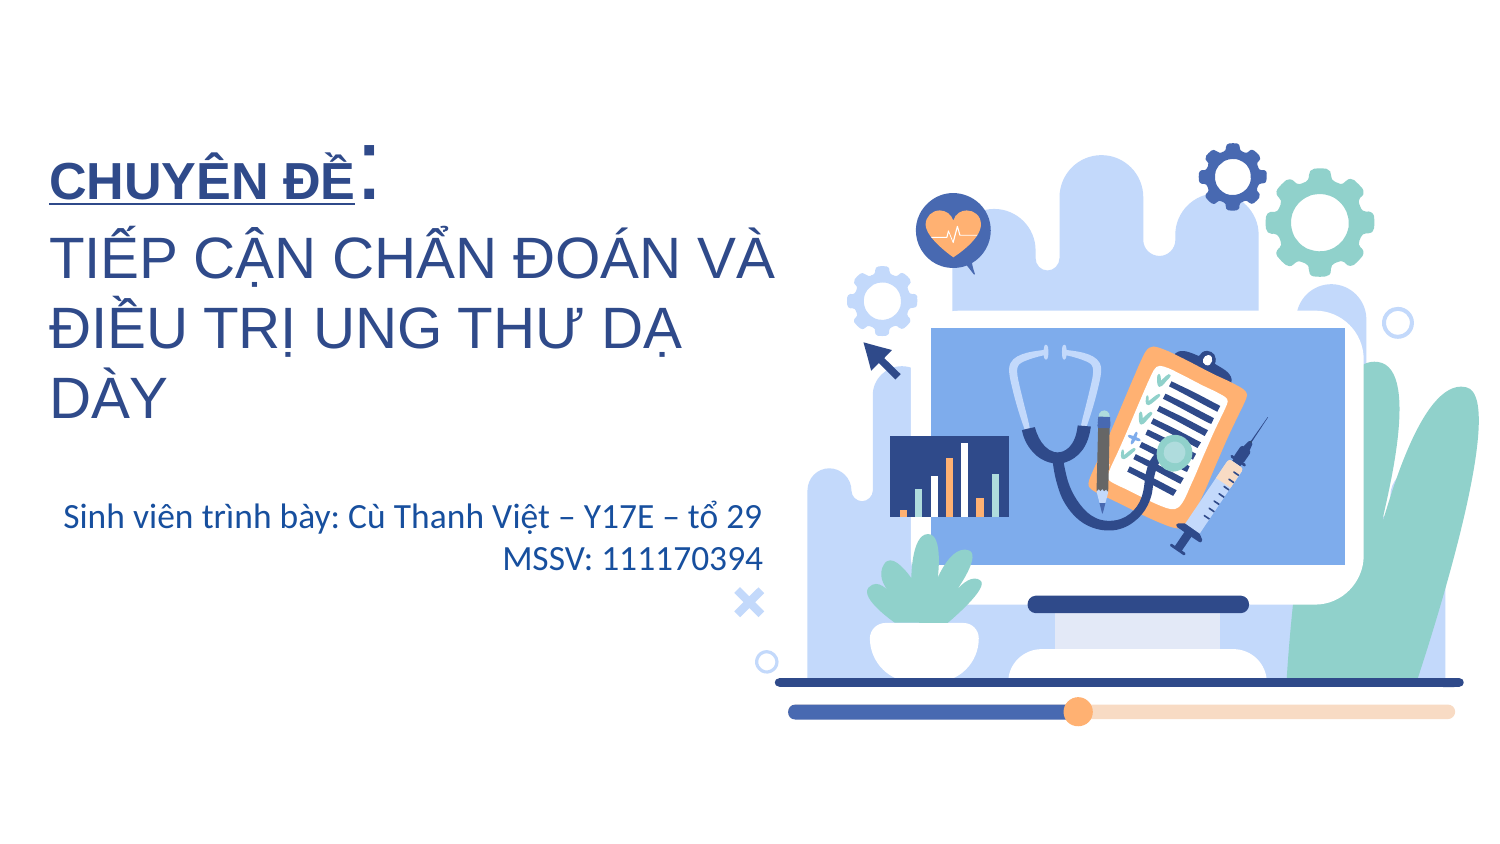

# CHUYÊN ĐỀ: TIẾP CẬN CHẨN ĐOÁN VÀ ĐIỀU TRỊ UNG THƯ DẠ DÀY

Sinh viên trình bày: Cù Thanh Việt – Y17E – tổ 29
MSSV: 111170394